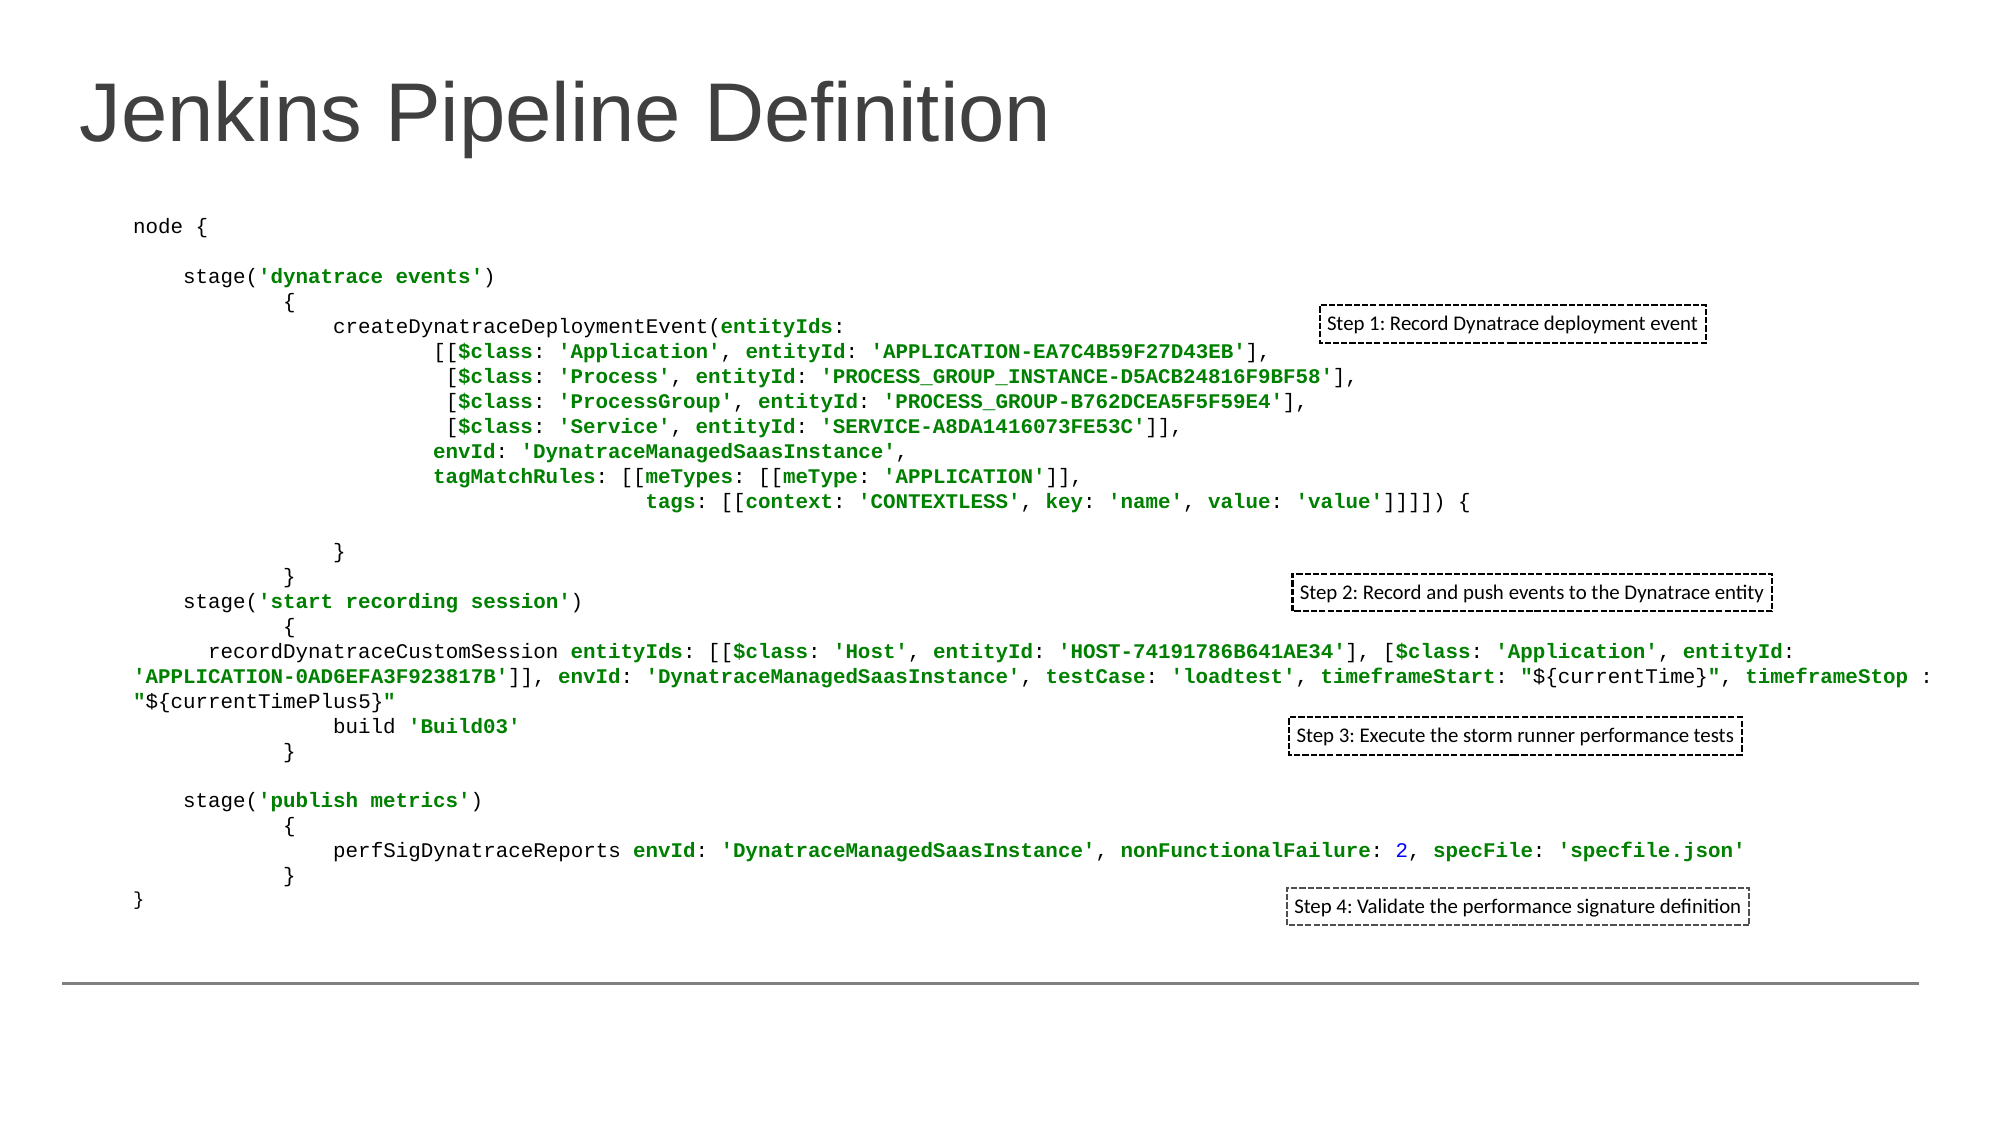

# Jenkins Pipeline Definition
node {
    stage('dynatrace events')
            {
                createDynatraceDeploymentEvent(entityIds:
                        [[$class: 'Application', entityId: 'APPLICATION-EA7C4B59F27D43EB'],
                         [$class: 'Process', entityId: 'PROCESS_GROUP_INSTANCE-D5ACB24816F9BF58'],
                         [$class: 'ProcessGroup', entityId: 'PROCESS_GROUP-B762DCEA5F5F59E4'],
                         [$class: 'Service', entityId: 'SERVICE-A8DA1416073FE53C']],
                        envId: 'DynatraceManagedSaasInstance',
                        tagMatchRules: [[meTypes: [[meType: 'APPLICATION']],
                                         tags: [[context: 'CONTEXTLESS', key: 'name', value: 'value']]]]) {
                }
            }
    stage('start recording session')
            {
      recordDynatraceCustomSession entityIds: [[$class: 'Host', entityId: 'HOST-74191786B641AE34'], [$class: 'Application', entityId: 'APPLICATION-0AD6EFA3F923817B']], envId: 'DynatraceManagedSaasInstance', testCase: 'loadtest', timeframeStart: "${currentTime}", timeframeStop : "${currentTimePlus5}"
                build 'Build03'
            }
    stage('publish metrics')
            {
                perfSigDynatraceReports envId: 'DynatraceManagedSaasInstance', nonFunctionalFailure: 2, specFile: 'specfile.json'
            }
}
Step 1: Record Dynatrace deployment event
Step 2: Record and push events to the Dynatrace entity
Step 3: Execute the storm runner performance tests
Step 4: Validate the performance signature definition
16